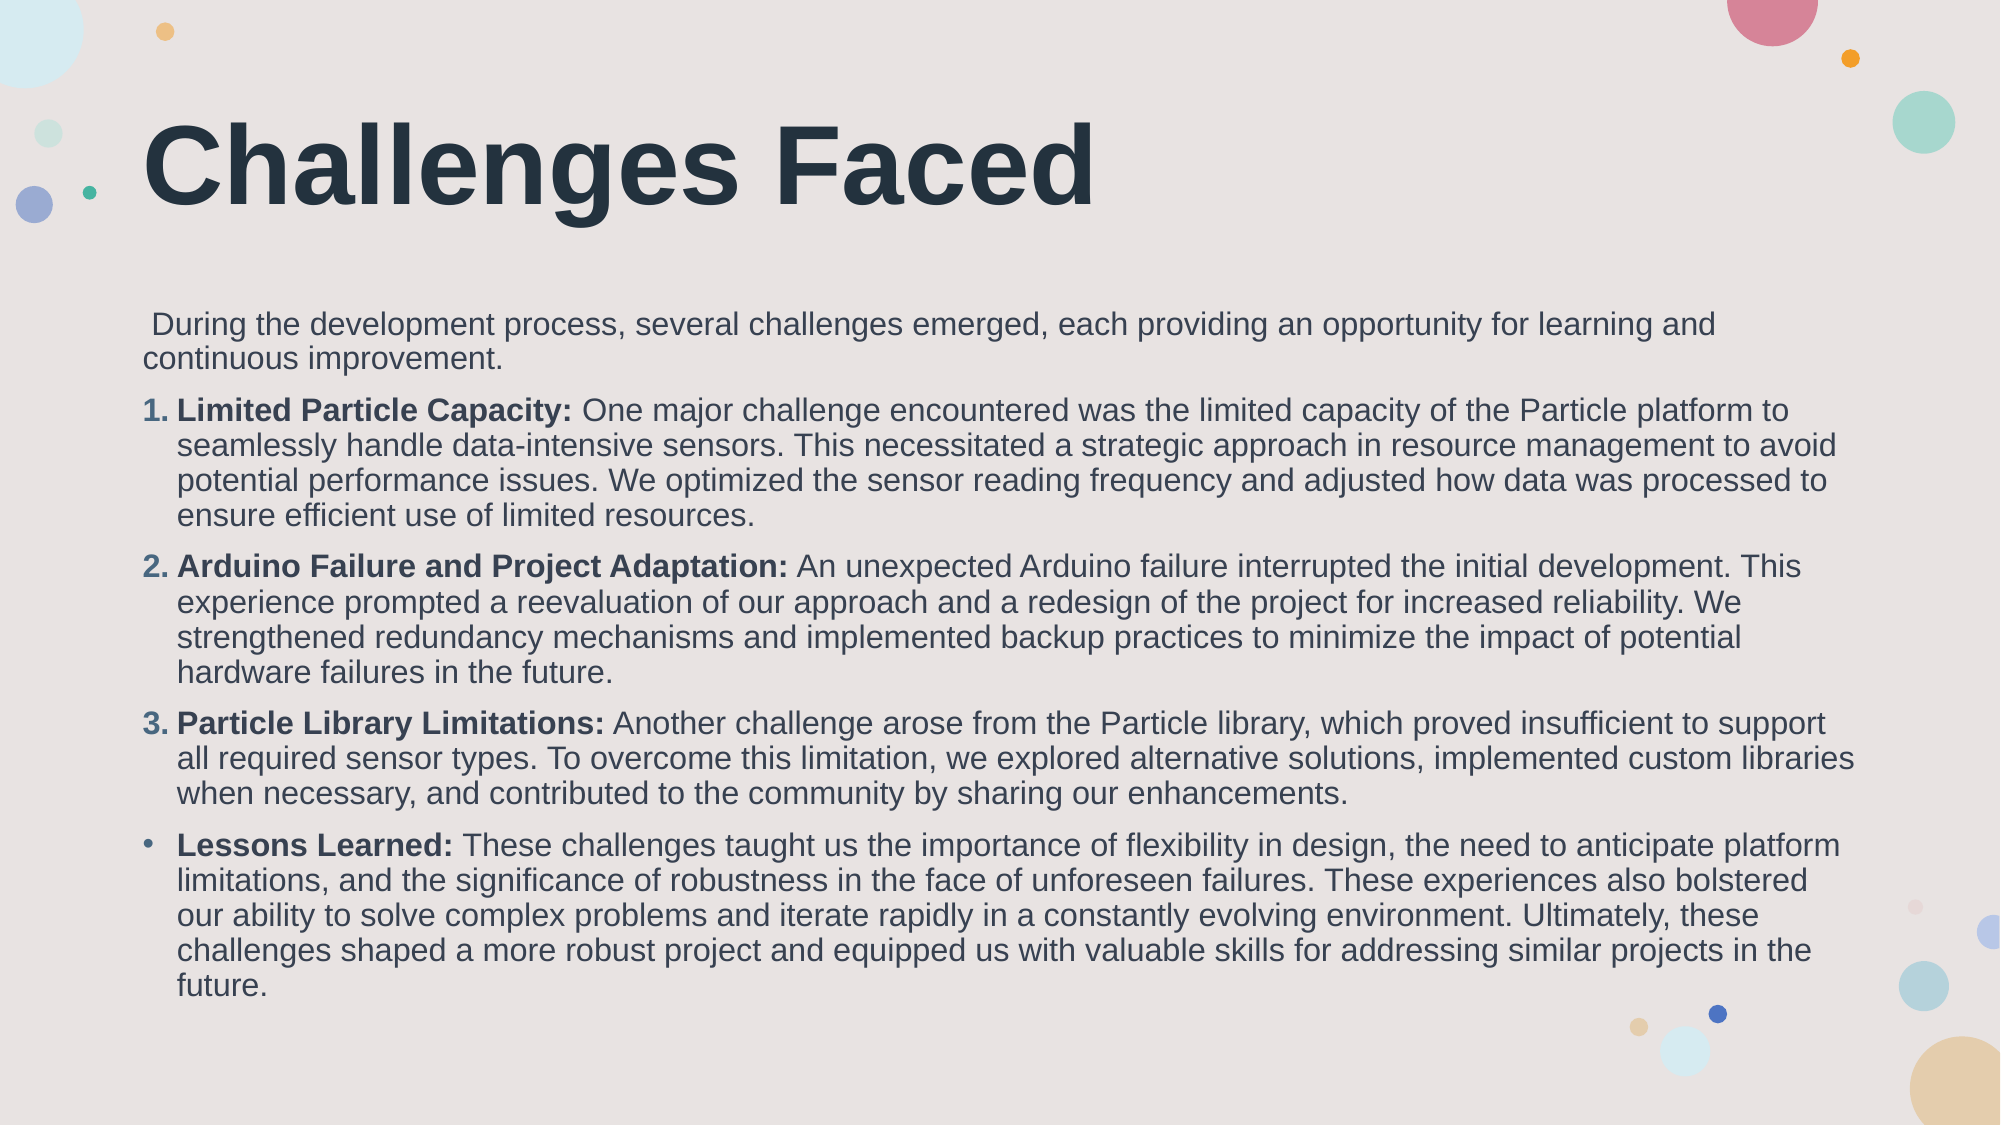

# Challenges Faced
 During the development process, several challenges emerged, each providing an opportunity for learning and continuous improvement.
Limited Particle Capacity: One major challenge encountered was the limited capacity of the Particle platform to seamlessly handle data-intensive sensors. This necessitated a strategic approach in resource management to avoid potential performance issues. We optimized the sensor reading frequency and adjusted how data was processed to ensure efficient use of limited resources.
Arduino Failure and Project Adaptation: An unexpected Arduino failure interrupted the initial development. This experience prompted a reevaluation of our approach and a redesign of the project for increased reliability. We strengthened redundancy mechanisms and implemented backup practices to minimize the impact of potential hardware failures in the future.
Particle Library Limitations: Another challenge arose from the Particle library, which proved insufficient to support all required sensor types. To overcome this limitation, we explored alternative solutions, implemented custom libraries when necessary, and contributed to the community by sharing our enhancements.
Lessons Learned: These challenges taught us the importance of flexibility in design, the need to anticipate platform limitations, and the significance of robustness in the face of unforeseen failures. These experiences also bolstered our ability to solve complex problems and iterate rapidly in a constantly evolving environment. Ultimately, these challenges shaped a more robust project and equipped us with valuable skills for addressing similar projects in the future.